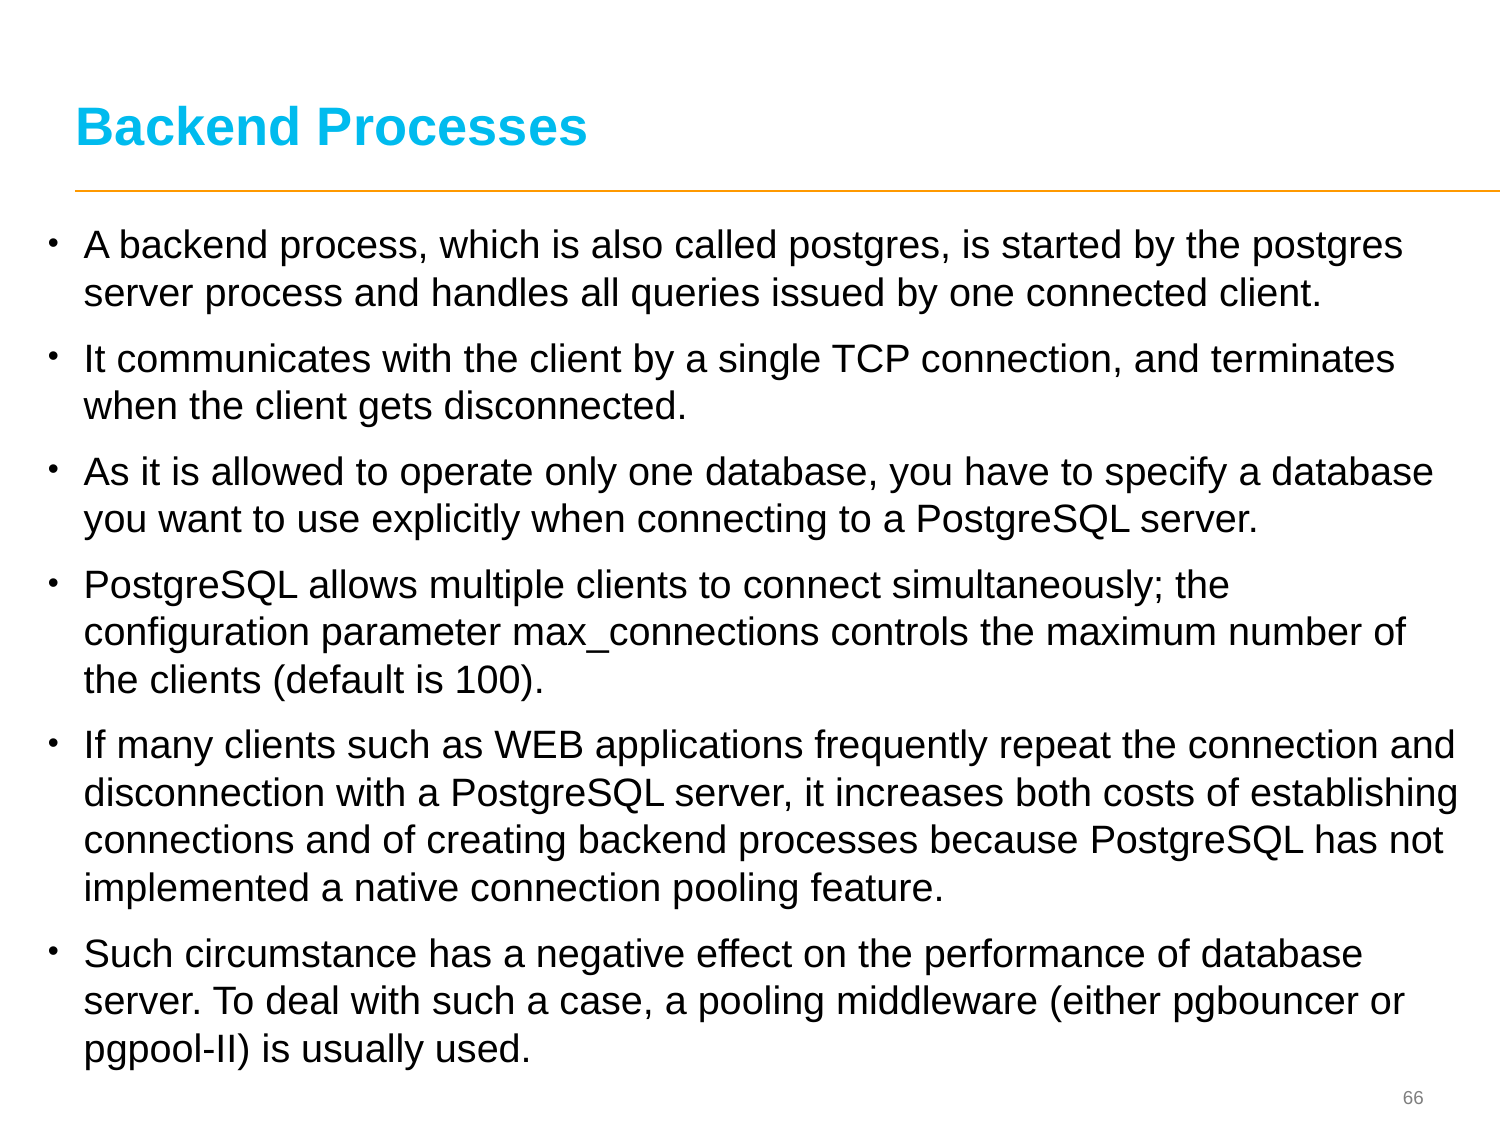

# Backend Processes
A backend process, which is also called postgres, is started by the postgres server process and handles all queries issued by one connected client.
It communicates with the client by a single TCP connection, and terminates when the client gets disconnected.
As it is allowed to operate only one database, you have to specify a database you want to use explicitly when connecting to a PostgreSQL server.
PostgreSQL allows multiple clients to connect simultaneously; the configuration parameter max_connections controls the maximum number of the clients (default is 100).
If many clients such as WEB applications frequently repeat the connection and disconnection with a PostgreSQL server, it increases both costs of establishing connections and of creating backend processes because PostgreSQL has not implemented a native connection pooling feature.
Such circumstance has a negative effect on the performance of database server. To deal with such a case, a pooling middleware (either pgbouncer or pgpool-II) is usually used.